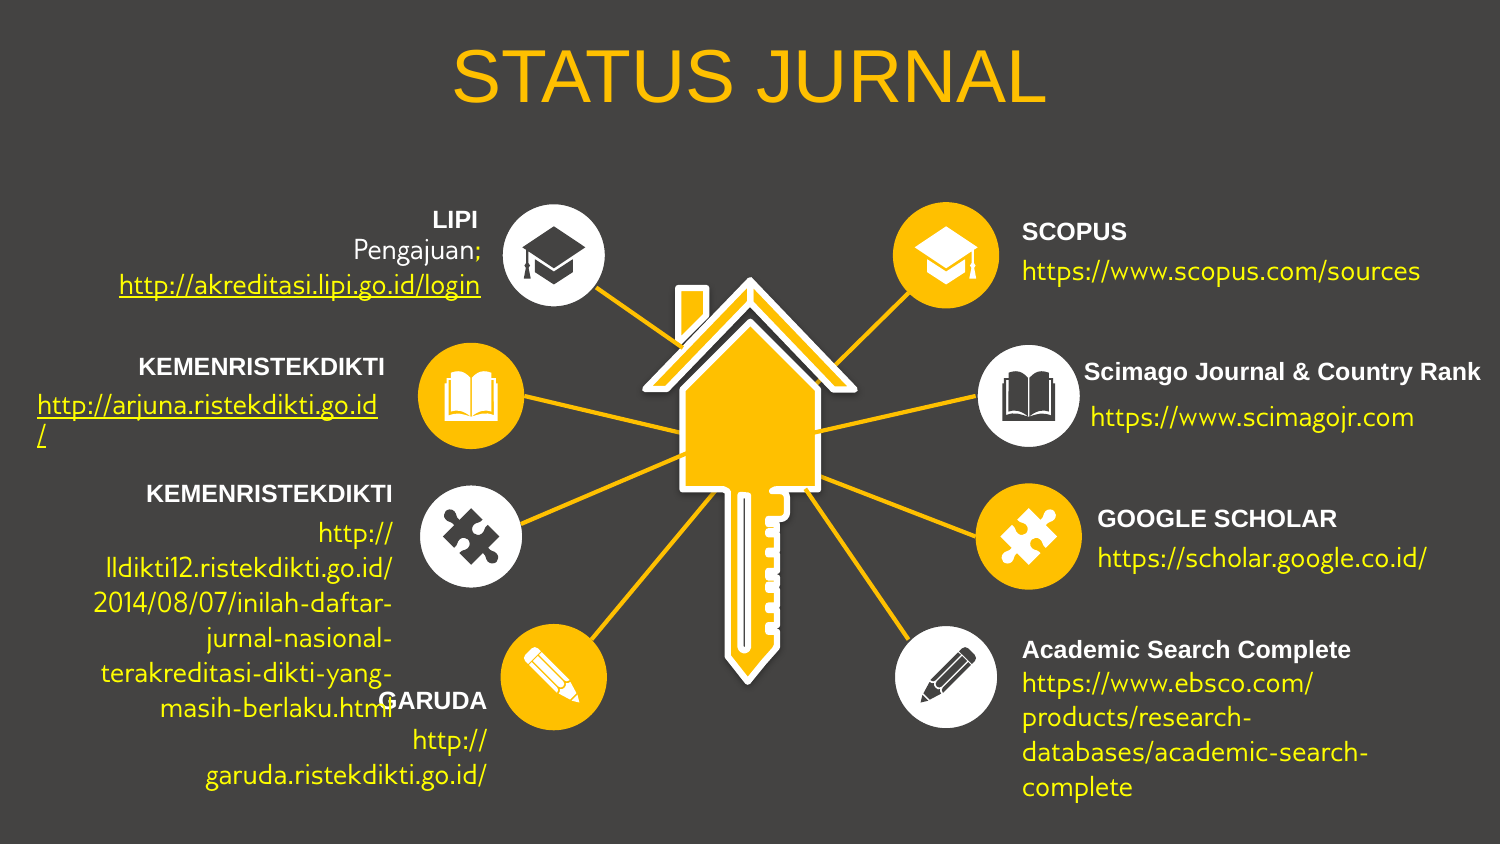

STATUS JURNAL
LIPI
Pengajuan;
http://akreditasi.lipi.go.id/login

SCOPUS
https://www.scopus.com/sources

KEMENRISTEKDIKTI
http://arjuna.ristekdikti.go.id/
Scimago Journal & Country Rank
https://www.scimagojr.com

KEMENRISTEKDIKTI
http://lldikti12.ristekdikti.go.id/2014/08/07/inilah-daftar-jurnal-nasional-terakreditasi-dikti-yang-masih-berlaku.html

GOOGLE SCHOLAR
https://scholar.google.co.id/

Academic Search Complete
https://www.ebsco.com/products/research-databases/academic-search-complete

GARUDA
http://garuda.ristekdikti.go.id/